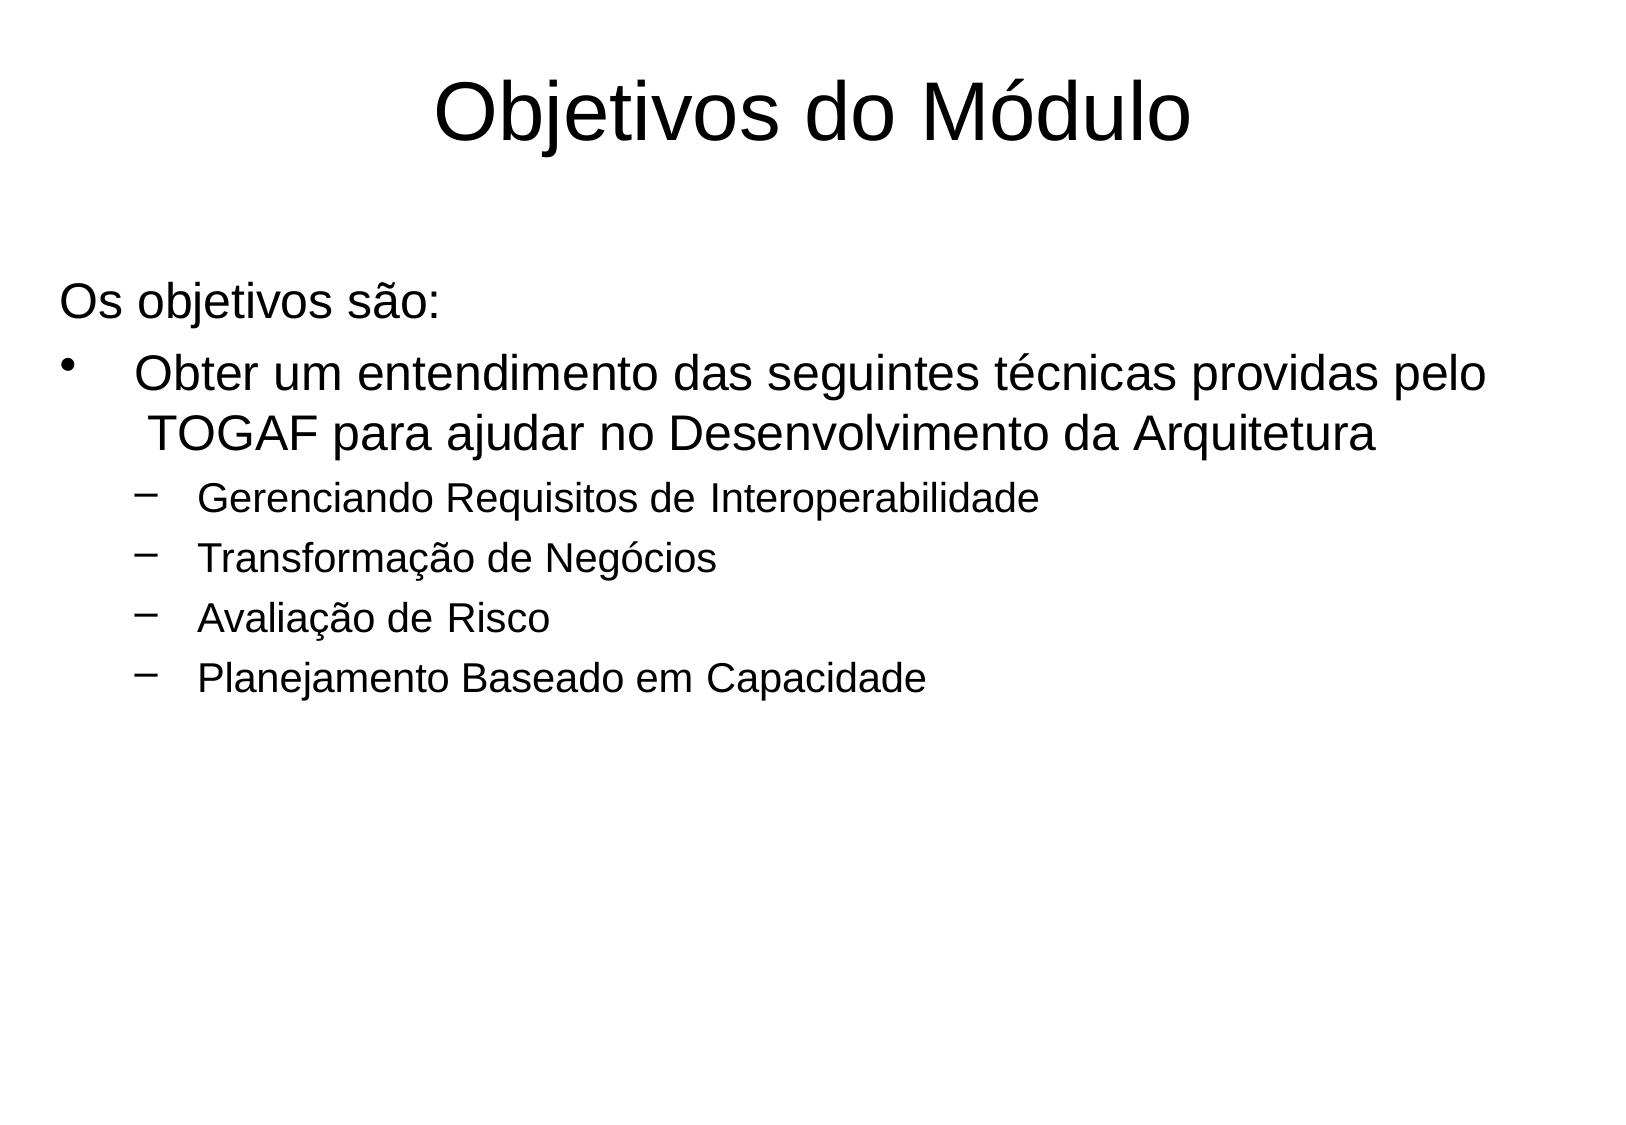

# Objetivos do Módulo
Os objetivos são:
Obter um entendimento das seguintes técnicas providas pelo  TOGAF para ajudar no Desenvolvimento da Arquitetura
Gerenciando Requisitos de Interoperabilidade
Transformação de Negócios
Avaliação de Risco
Planejamento Baseado em Capacidade